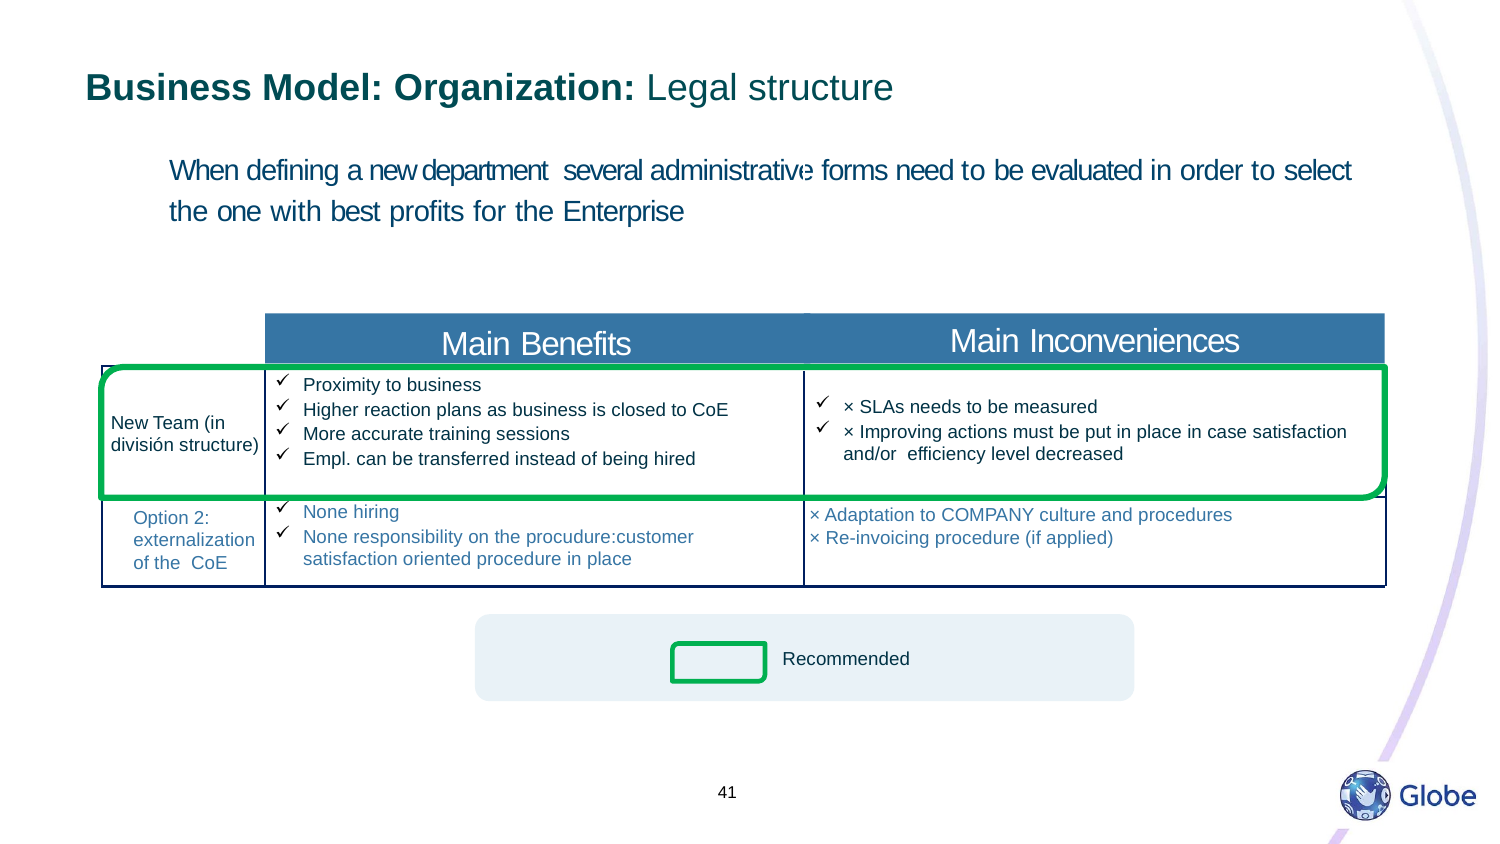

# Business Model: Organization: Legal structure

When defining a new department  several administrative forms need to be evaluated in order to select  the one with best profits for the Enterprise

Main Inconveniences
Main Benefits

Proximity to business
Higher reaction plans as business is closed to CoE
More accurate training sessions
Empl. can be transferred instead of being hired

× SLAs needs to be measured
× Improving actions must be put in place in case satisfaction and/or  efficiency level decreased
New Team (in división structure)

None hiring
None responsibility on the procudure:customer  satisfaction oriented procedure in place
× Adaptation to COMPANY culture and procedures
× Re-invoicing procedure (if applied)
Option 2:  externalization  of the  CoE

Recommended